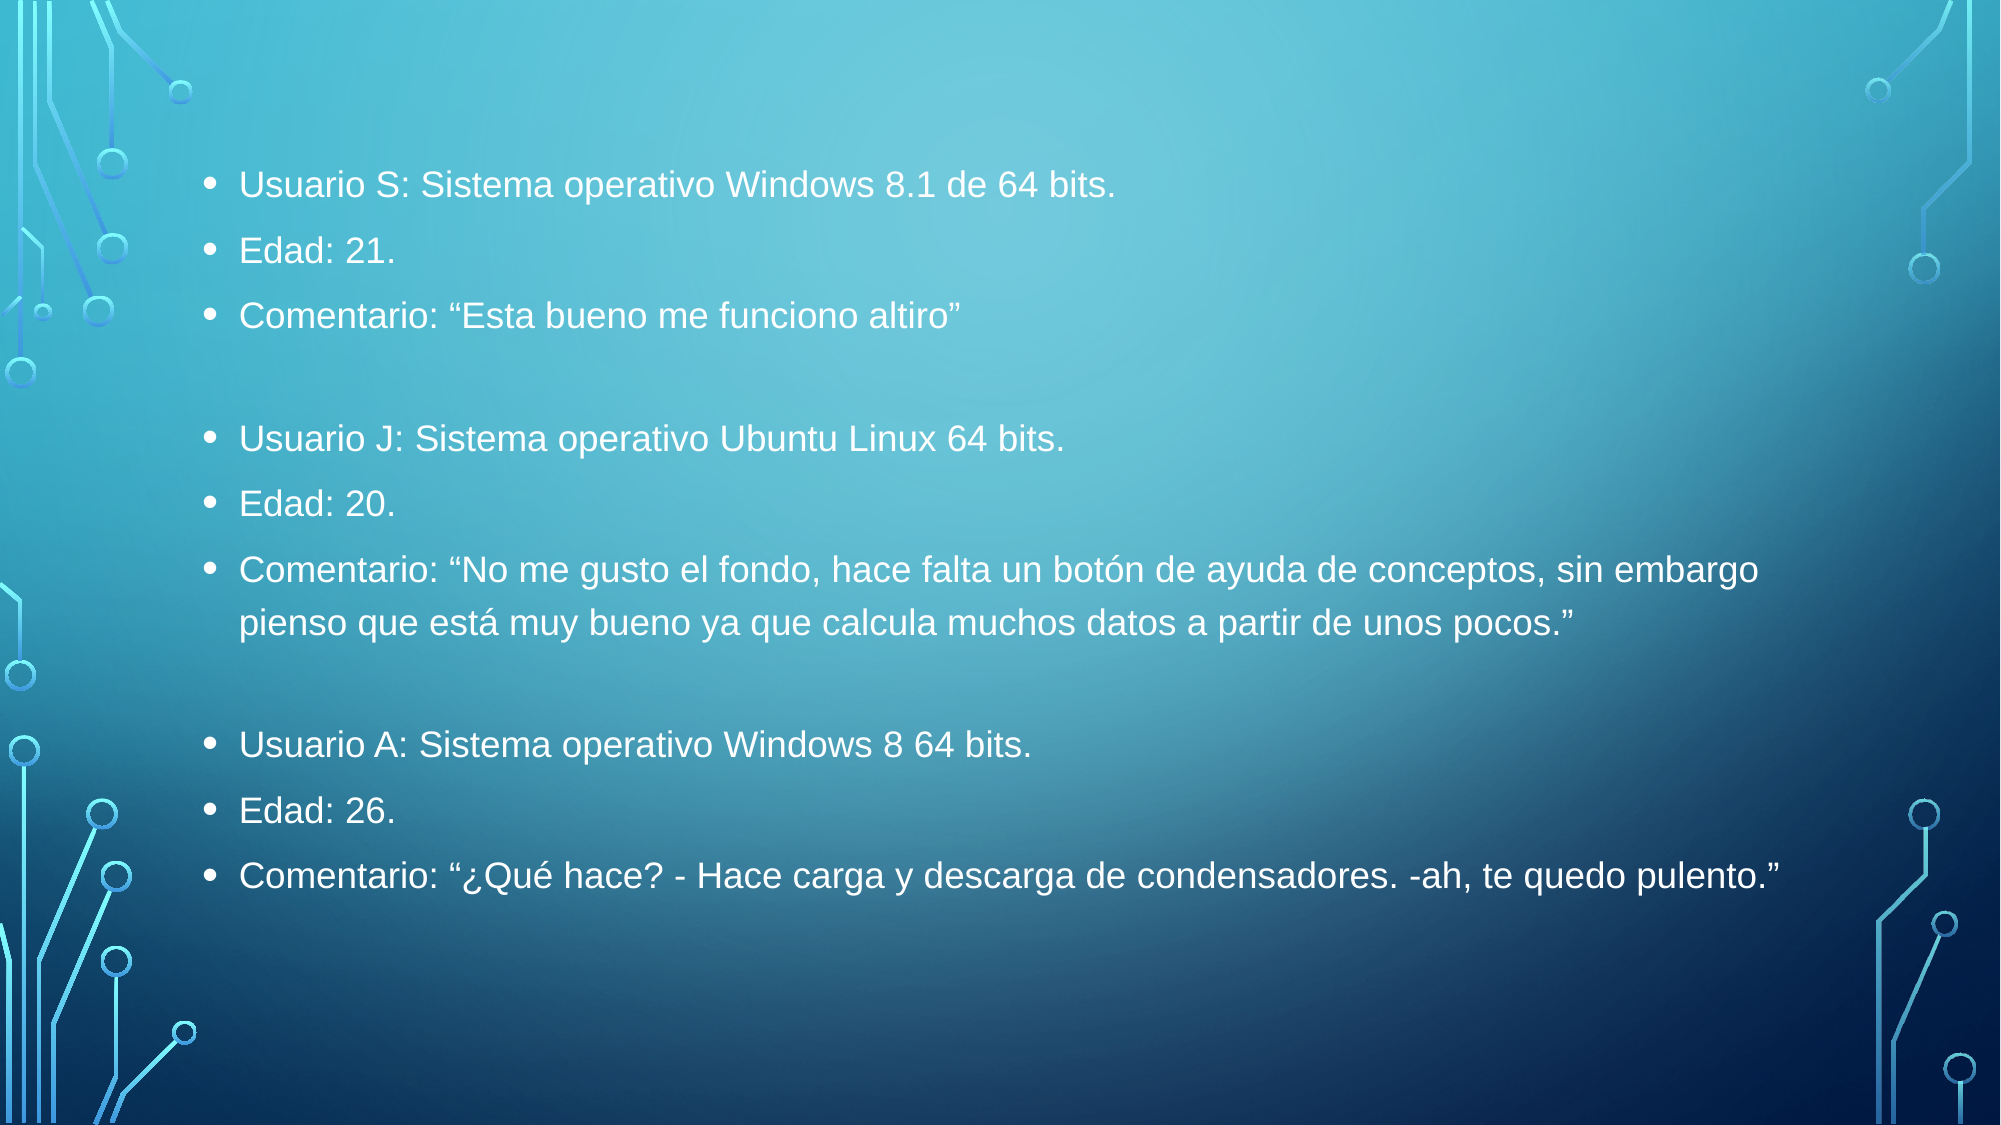

Usuario S: Sistema operativo Windows 8.1 de 64 bits.
Edad: 21.
Comentario: “Esta bueno me funciono altiro”

Usuario J: Sistema operativo Ubuntu Linux 64 bits.
Edad: 20.
Comentario: “No me gusto el fondo, hace falta un botón de ayuda de conceptos, sin embargo pienso que está muy bueno ya que calcula muchos datos a partir de unos pocos.”

Usuario A: Sistema operativo Windows 8 64 bits.
Edad: 26.
Comentario: “¿Qué hace? - Hace carga y descarga de condensadores. -ah, te quedo pulento.”